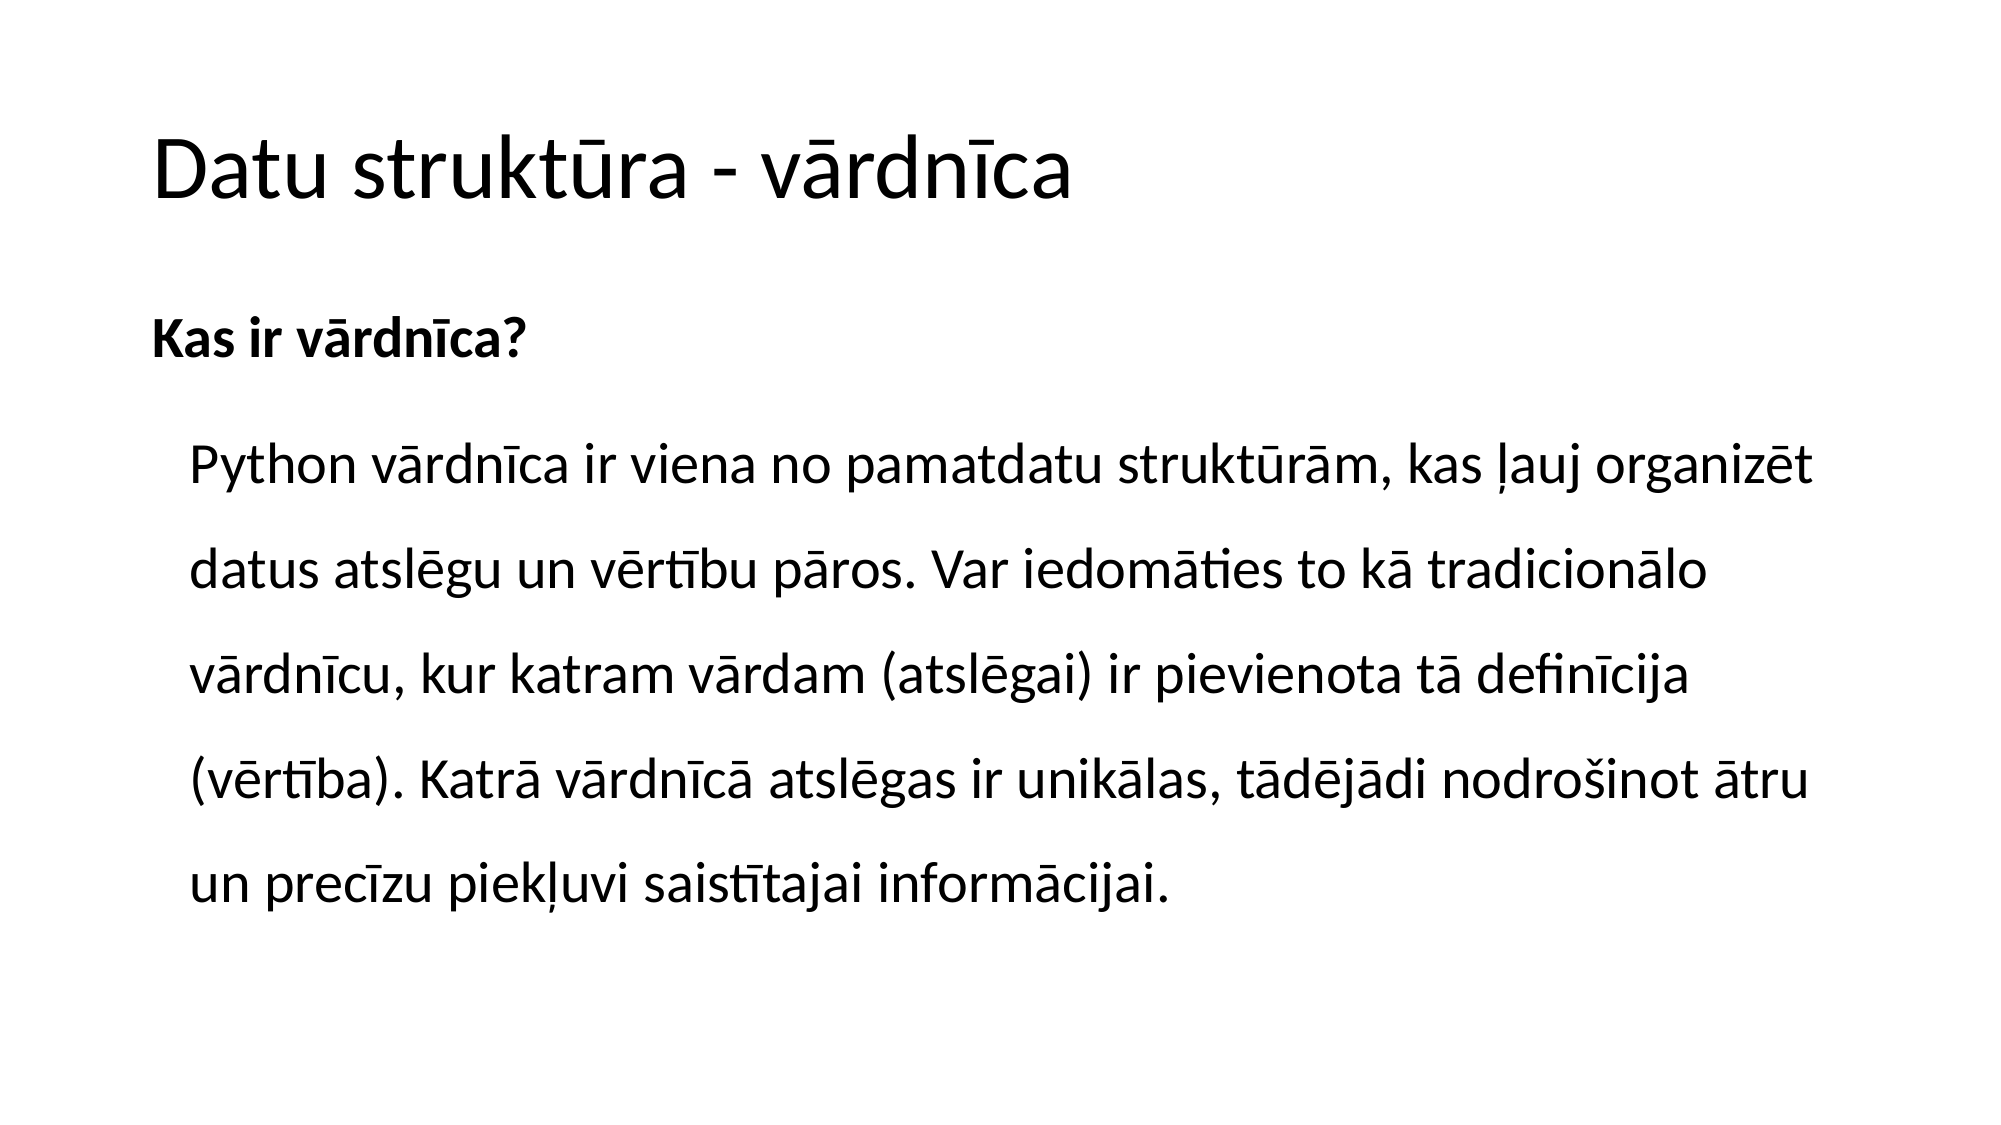

# Datu struktūra - vārdnīca
Kas ir vārdnīca?
Python vārdnīca ir viena no pamatdatu struktūrām, kas ļauj organizēt datus atslēgu un vērtību pāros. Var iedomāties to kā tradicionālo vārdnīcu, kur katram vārdam (atslēgai) ir pievienota tā definīcija (vērtība). Katrā vārdnīcā atslēgas ir unikālas, tādējādi nodrošinot ātru un precīzu piekļuvi saistītajai informācijai.